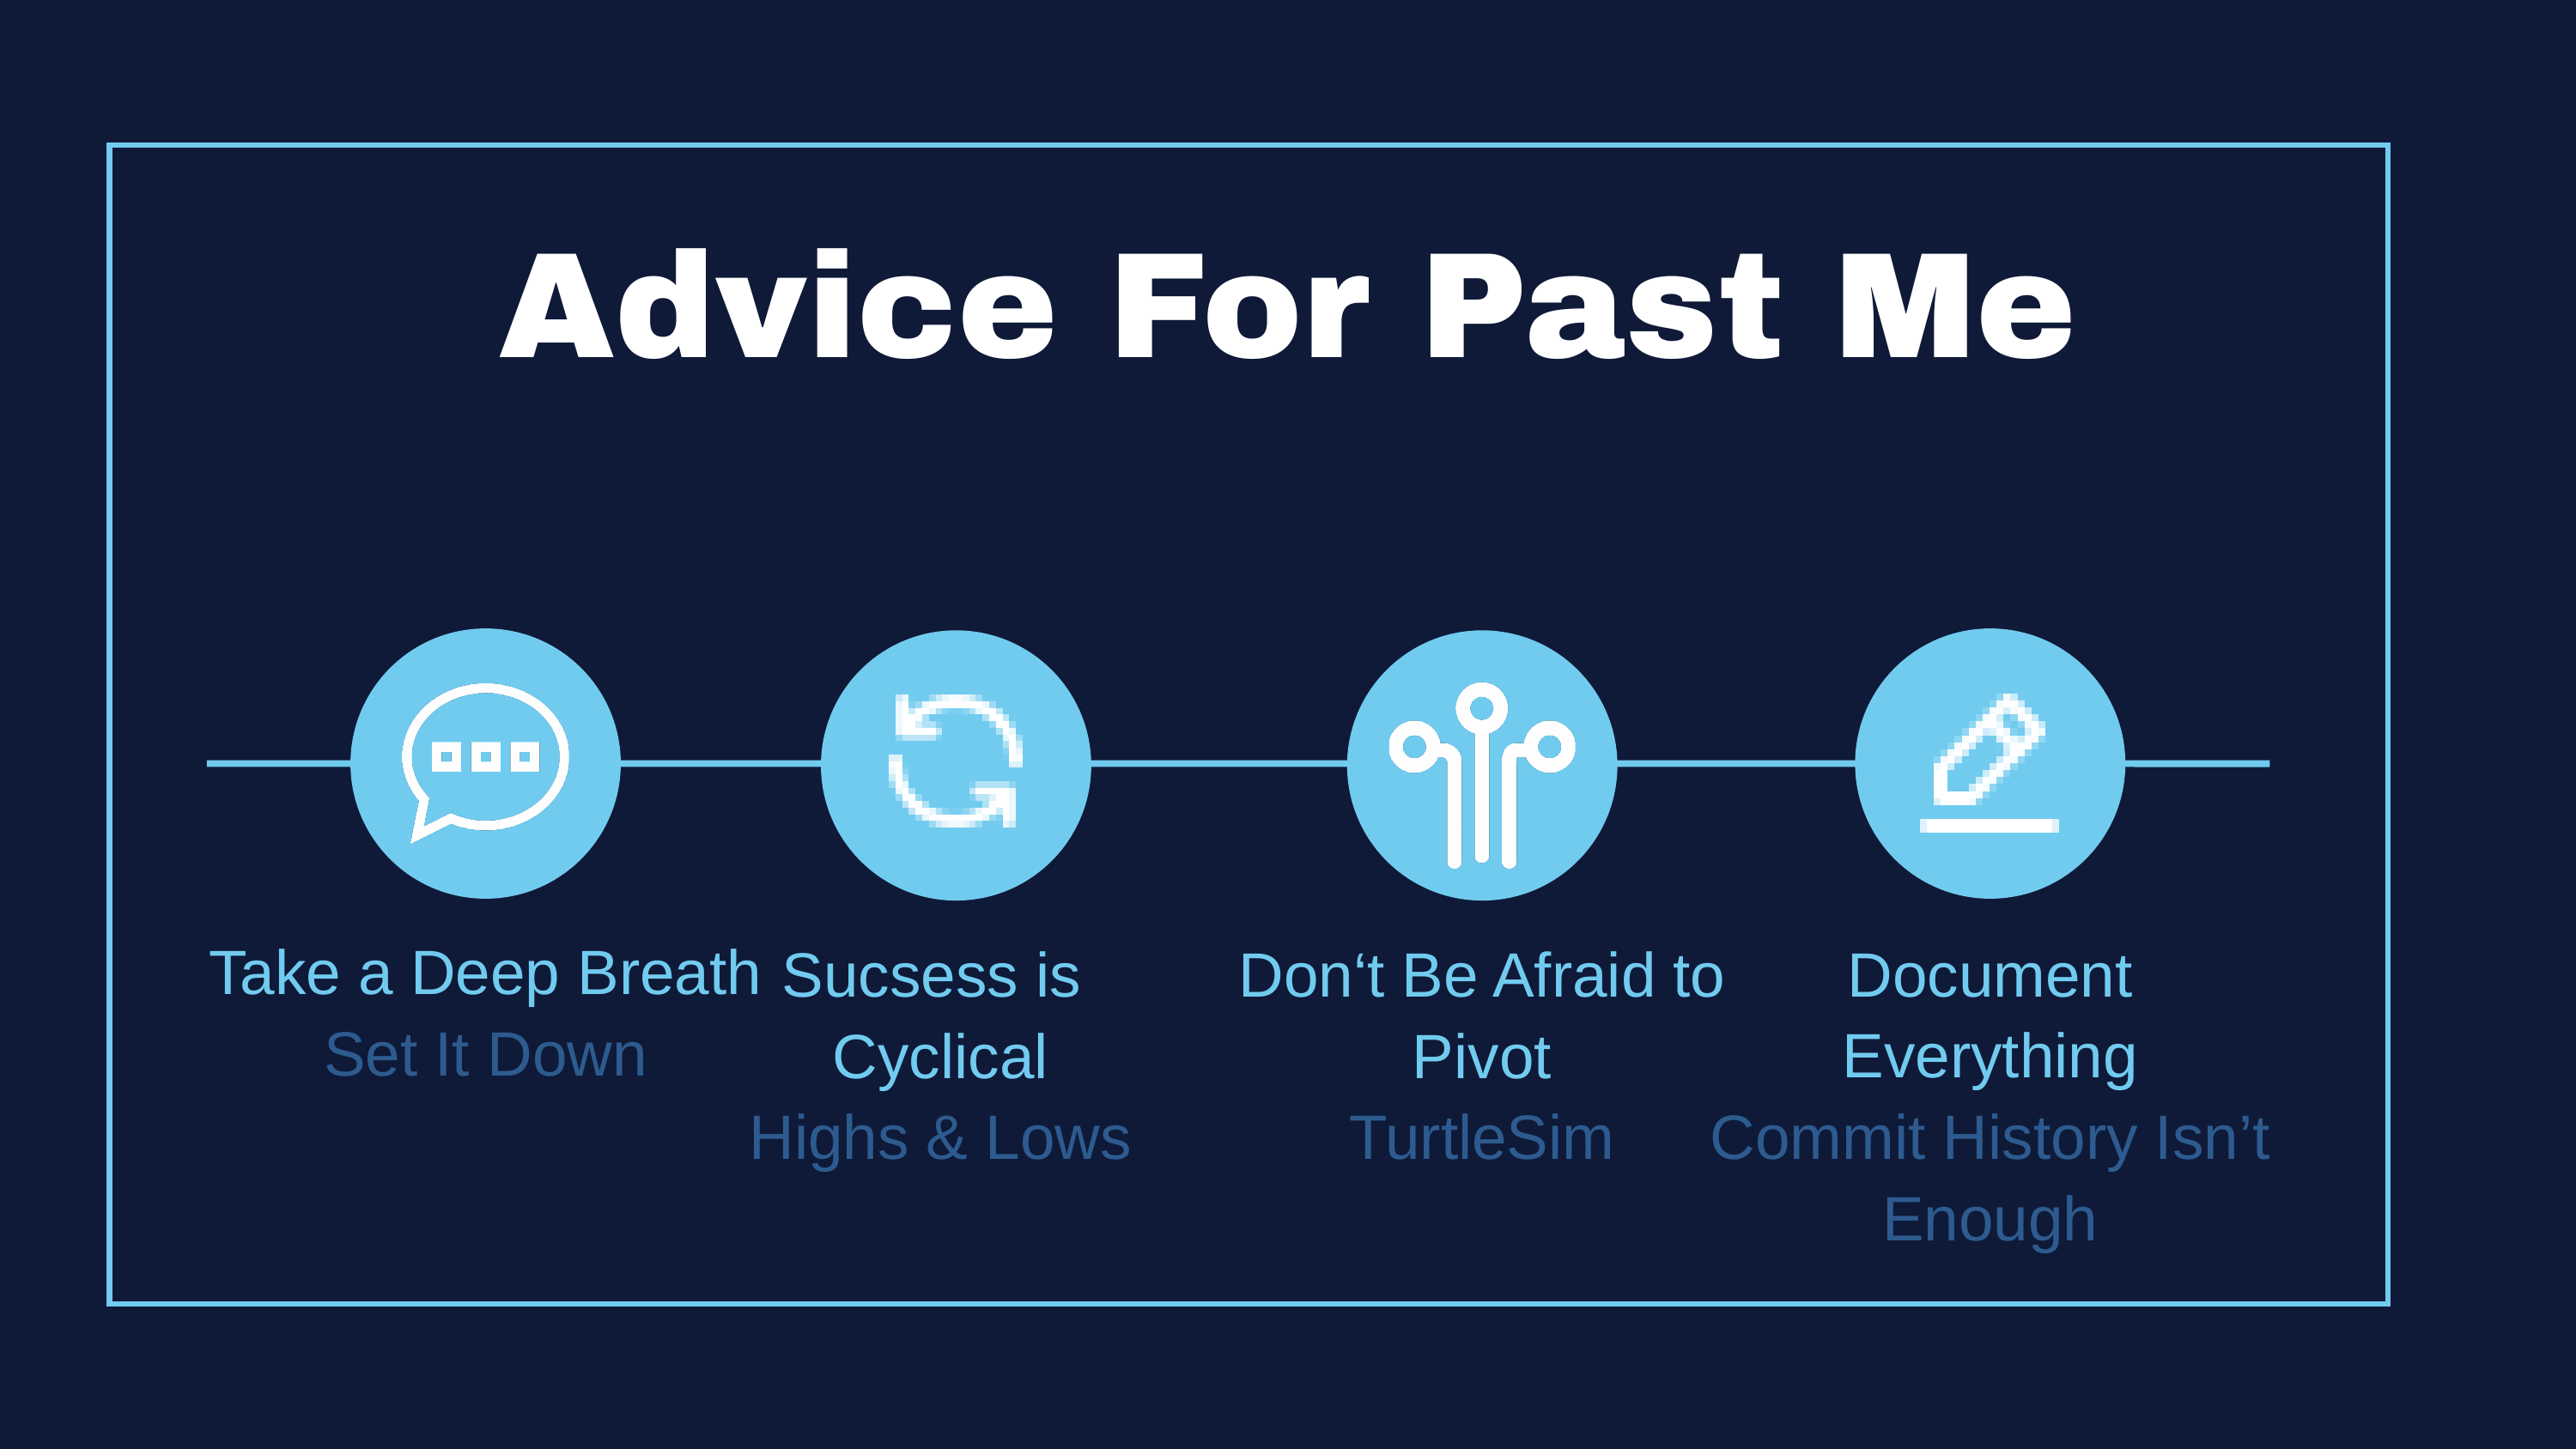

Advice For Past Me

Take a Deep Breath
Set It Down
Sucsess is
Cyclical
Highs & Lows
Don‘t Be Afraid to Pivot
TurtleSim
Document
Everything
Commit History Isn’t Enough